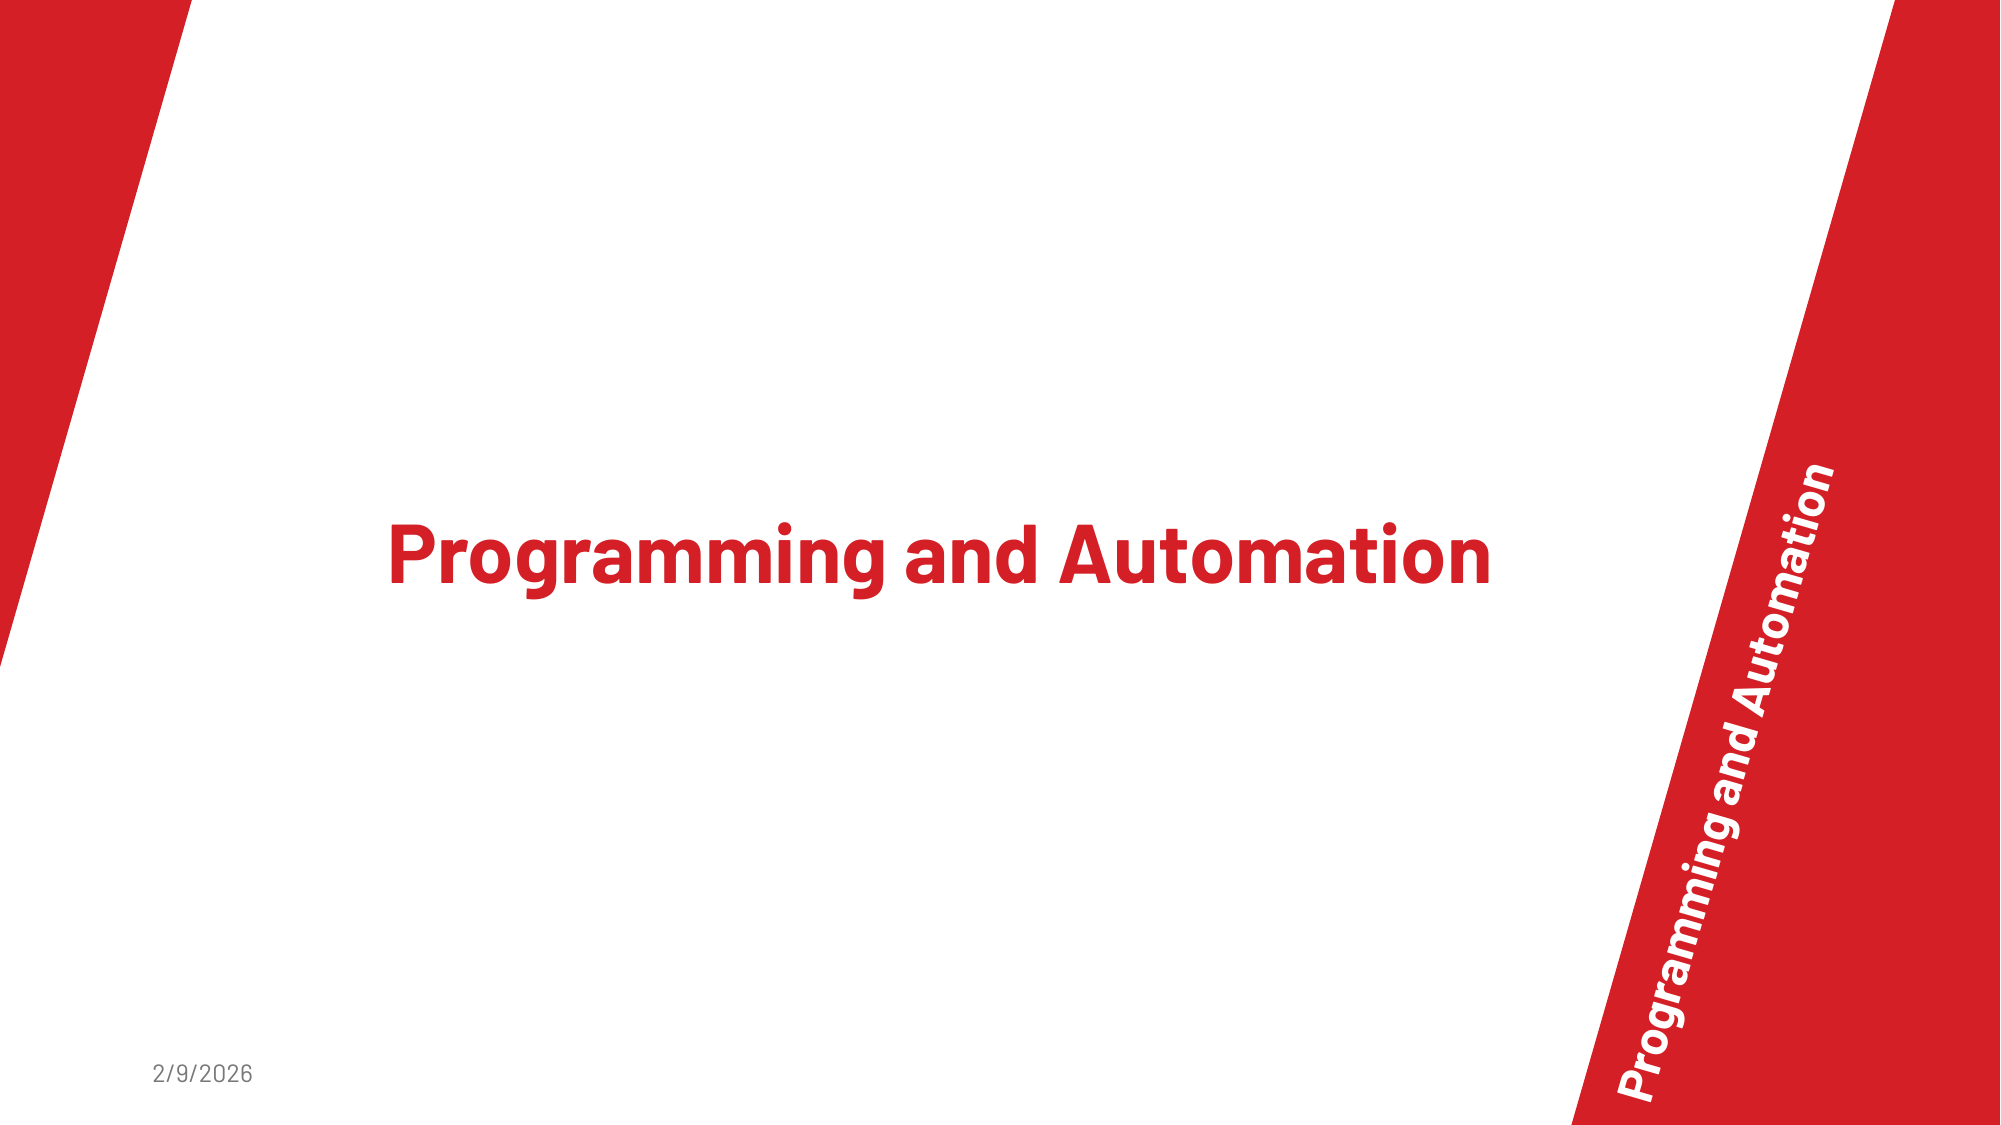

Programming and Automation
Programming and Automation
2/9/2026
9